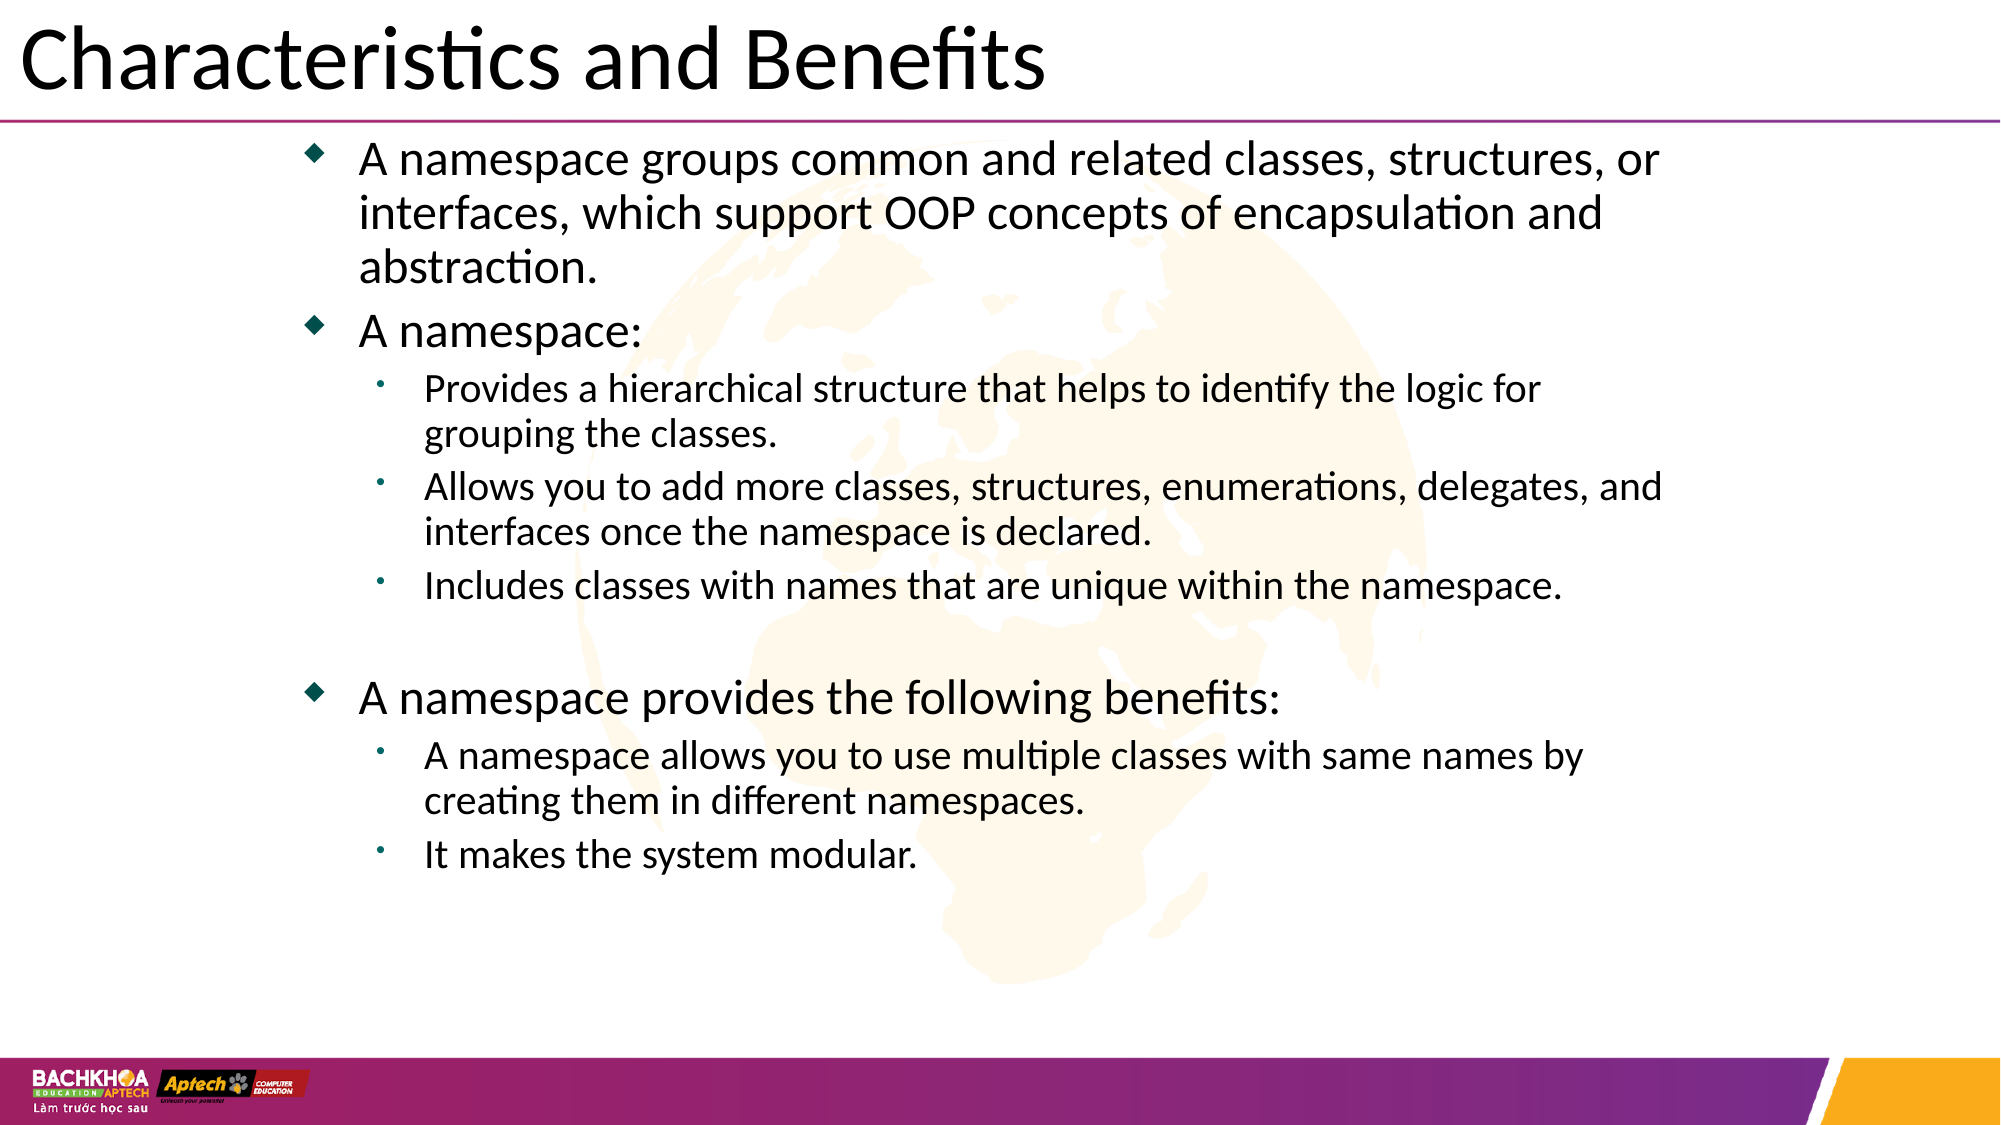

# Characteristics and Benefits

A namespace groups common and related classes, structures, or interfaces, which support OOP concepts of encapsulation and abstraction.
A namespace:
Provides a hierarchical structure that helps to identify the logic for grouping the classes.
Allows you to add more classes, structures, enumerations, delegates, and interfaces once the namespace is declared.
Includes classes with names that are unique within the namespace.

A namespace provides the following benefits:
A namespace allows you to use multiple classes with same names by creating them in different namespaces.
It makes the system modular.